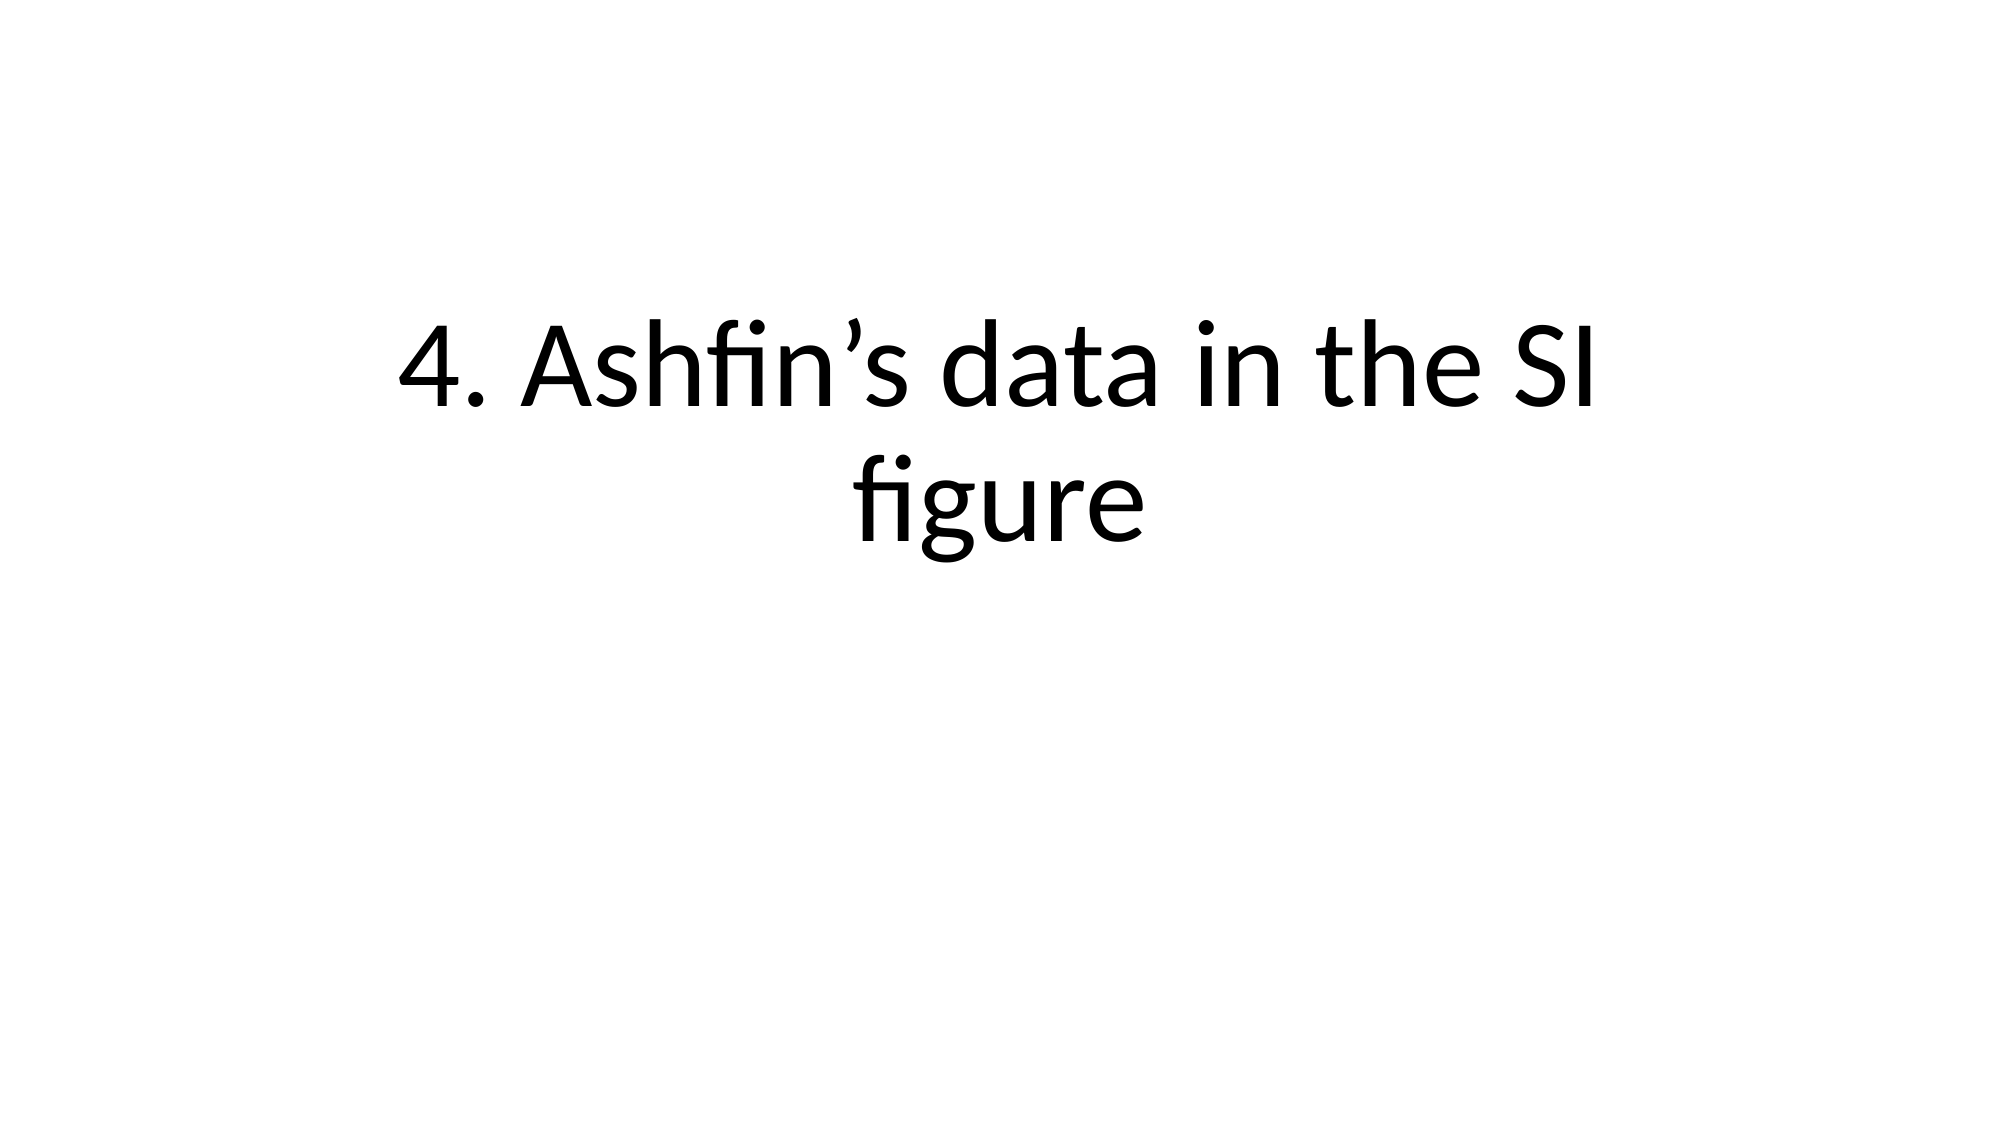

# 4. Ashfin’s data in the SI figure